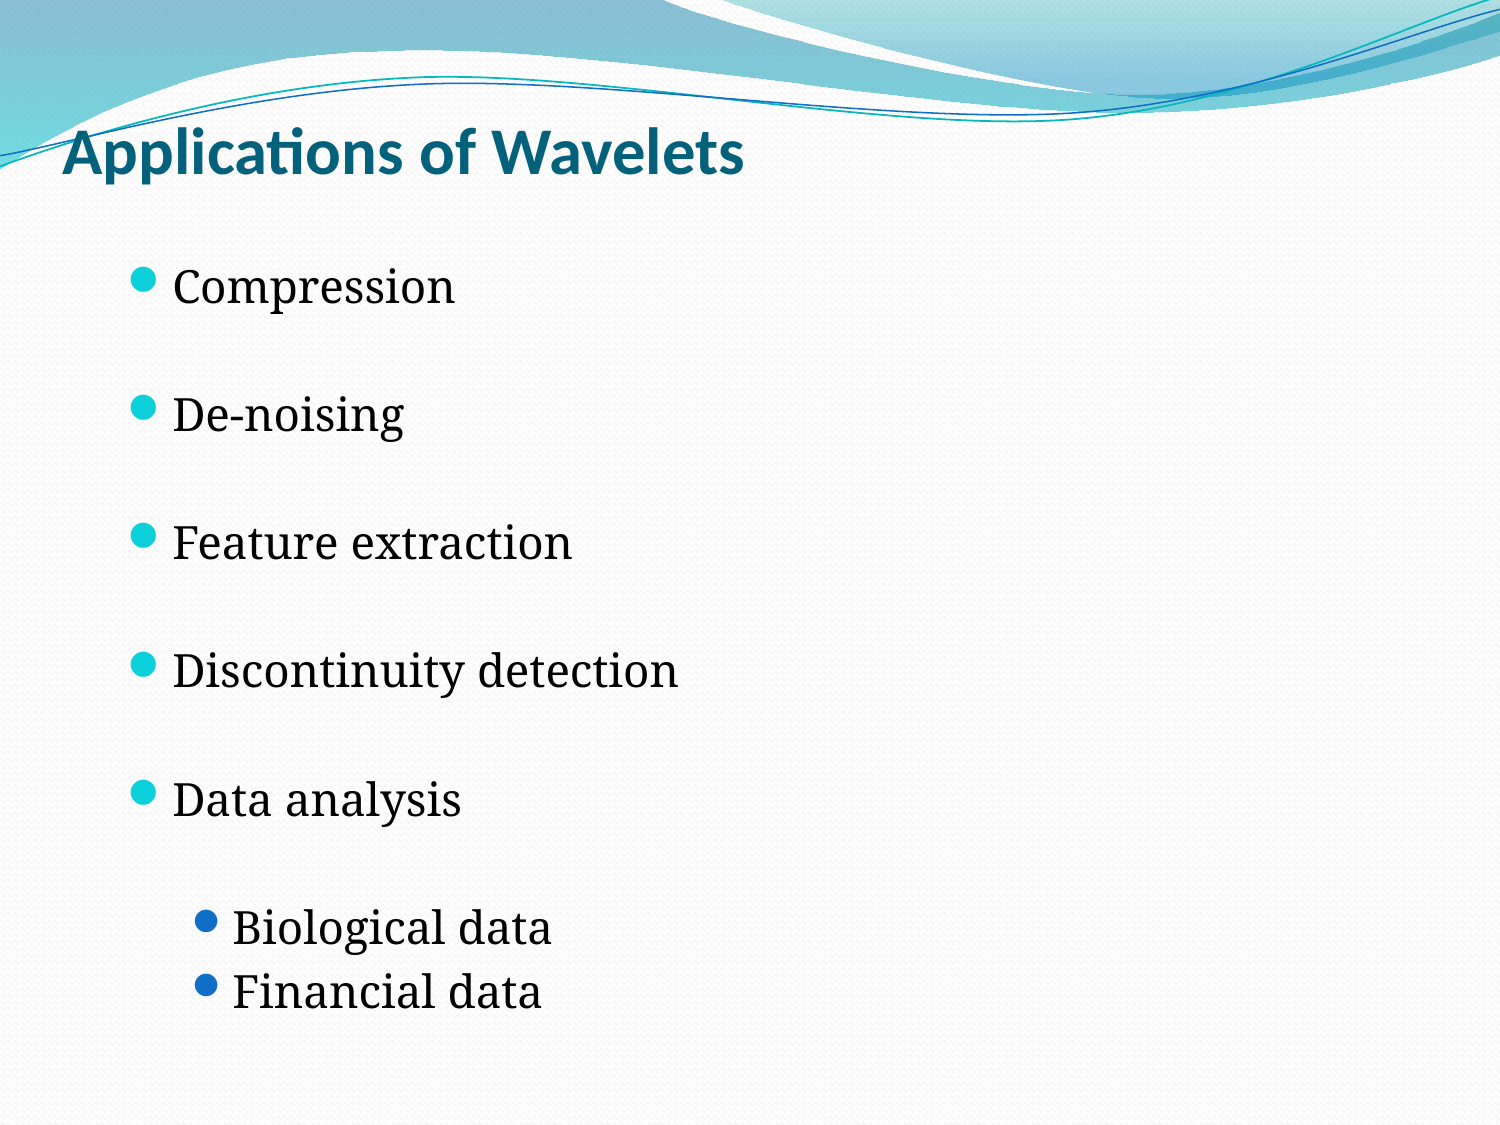

# Applications of Wavelets
Compression

De-noising

Feature extraction

Discontinuity detection

Data analysis

Biological data
Financial data